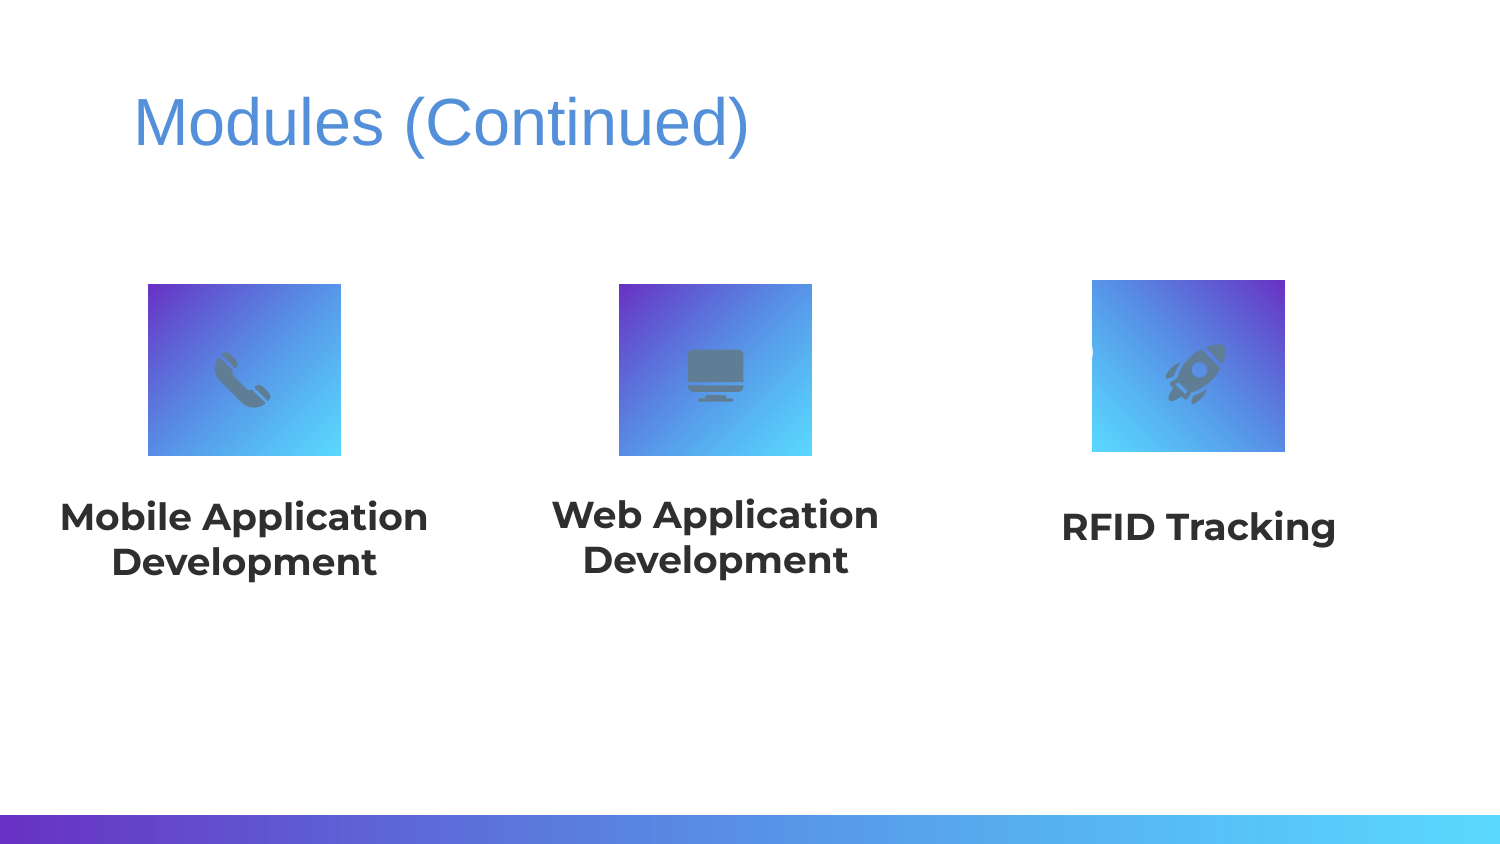

# Modules (Continued)

RFID Tracking
Web Application
Development
Mobile Application
Development